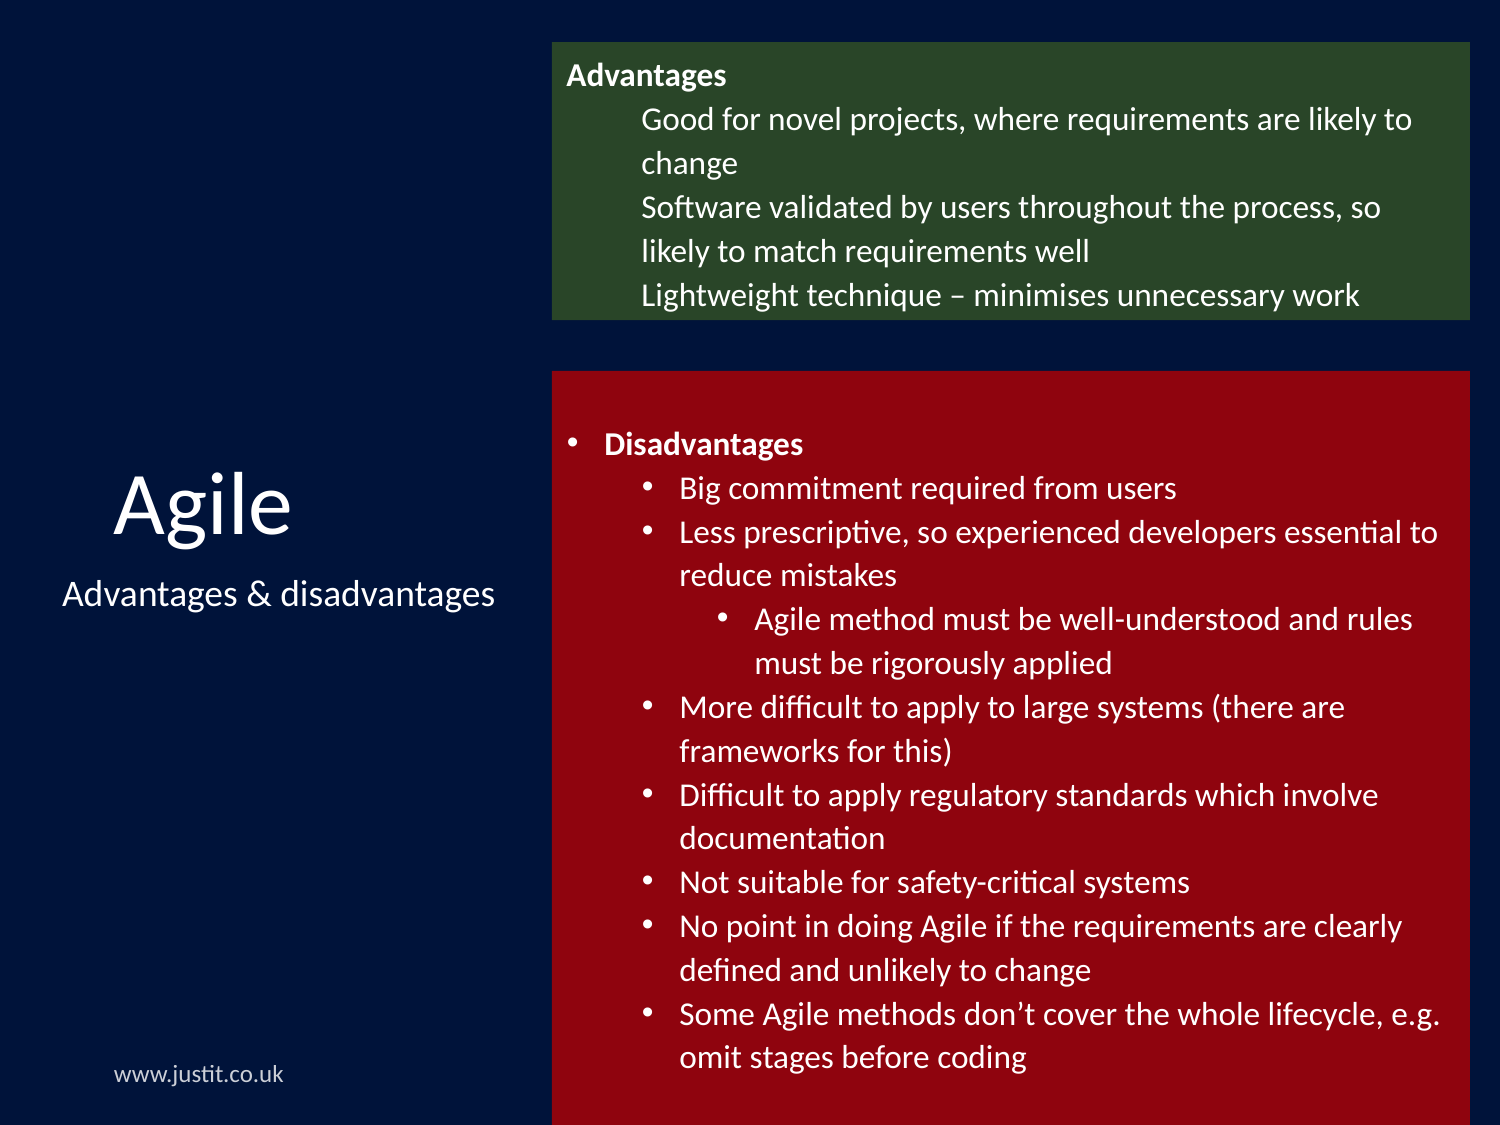

Advantages
Good for novel projects, where requirements are likely to change
Software validated by users throughout the process, so likely to match requirements well
Lightweight technique – minimises unnecessary work

Disadvantages
Big commitment required from users
Less prescriptive, so experienced developers essential to reduce mistakes
Agile method must be well-understood and rules must be rigorously applied
More difficult to apply to large systems (there are frameworks for this)
Difficult to apply regulatory standards which involve documentation
Not suitable for safety-critical systems
No point in doing Agile if the requirements are clearly defined and unlikely to change
Some Agile methods don’t cover the whole lifecycle, e.g. omit stages before coding
# Agile
Advantages & disadvantages
www.justit.co.uk